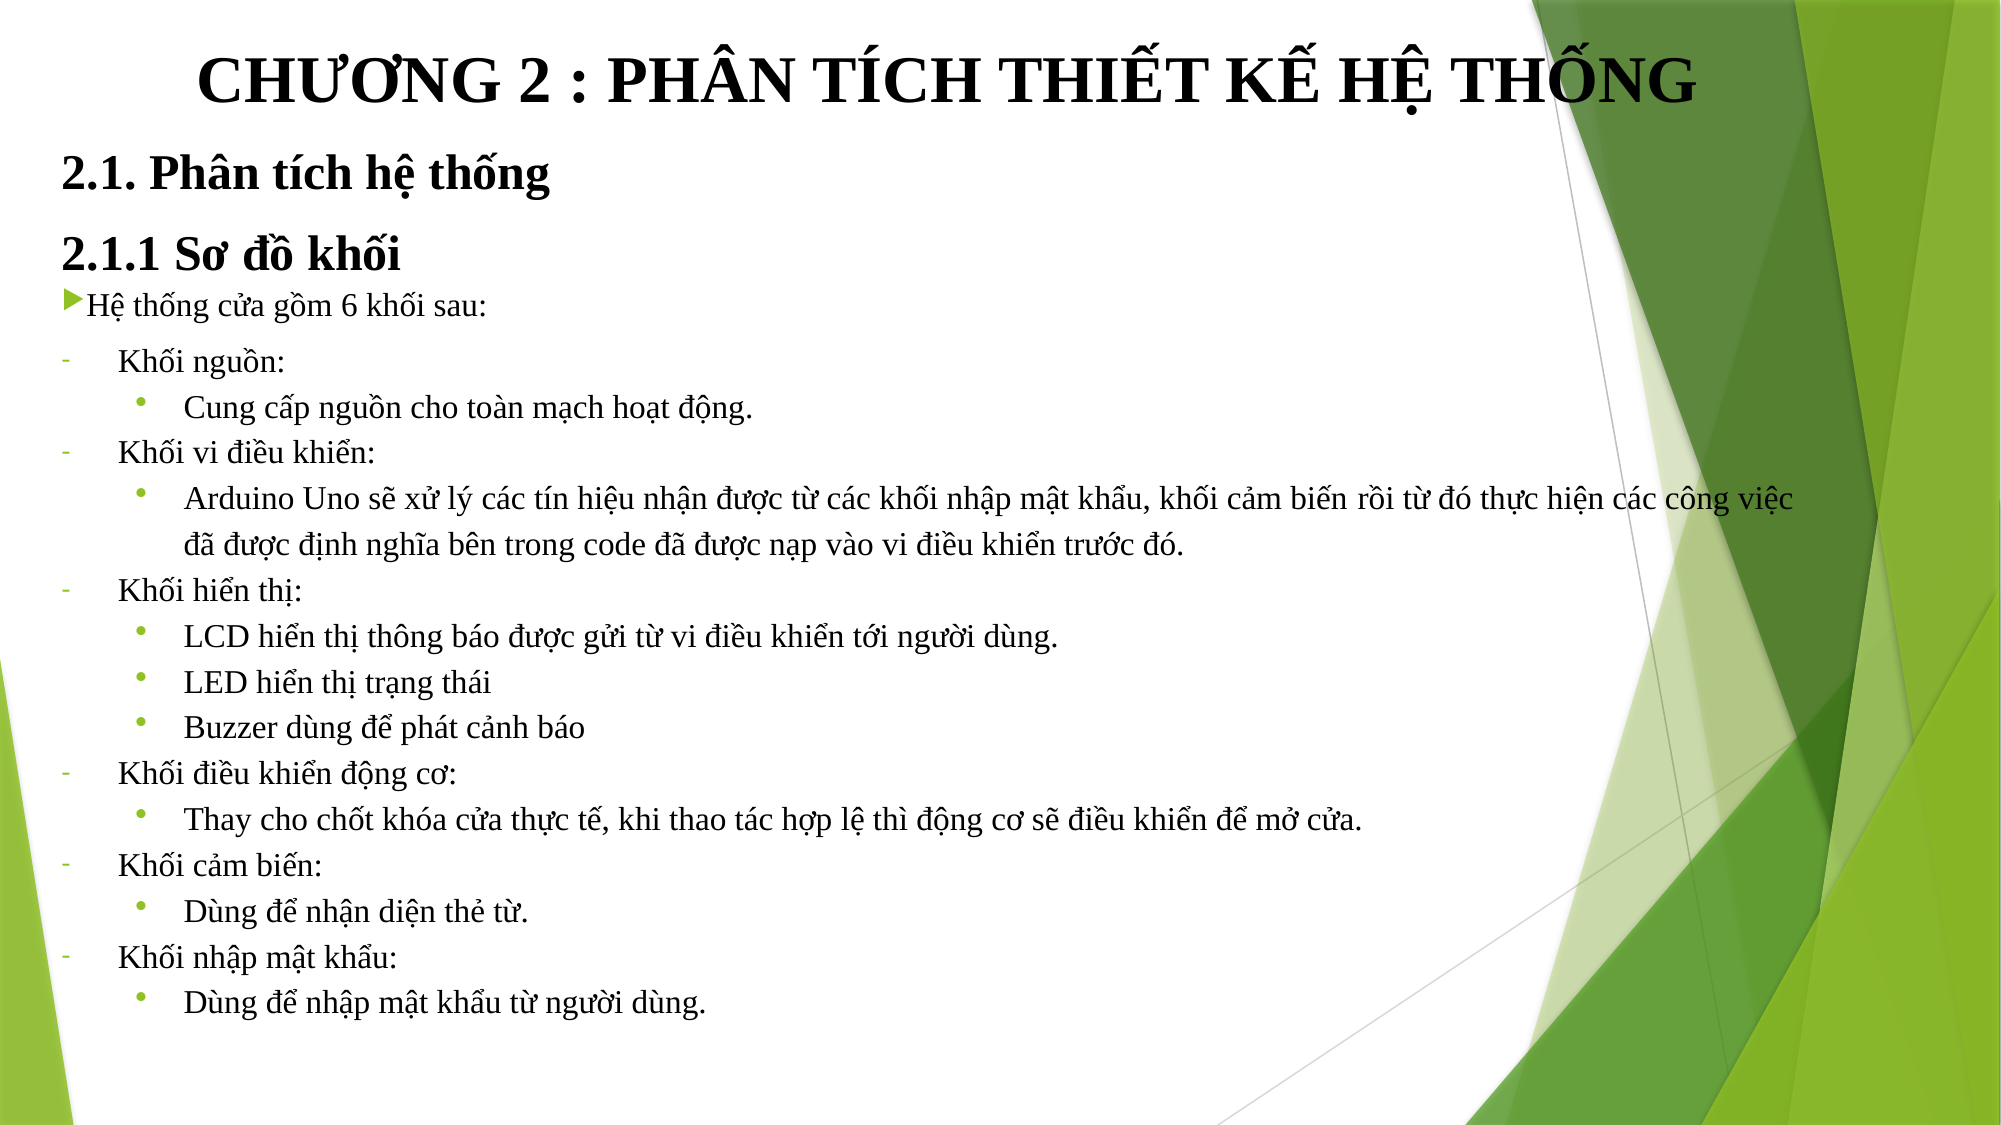

# CHƯƠNG 2 : PHÂN TÍCH THIẾT KẾ HỆ THỐNG
2.1. Phân tích hệ thống
2.1.1 Sơ đồ khối
Hệ thống cửa gồm 6 khối sau:
Khối nguồn:
Cung cấp nguồn cho toàn mạch hoạt động.
Khối vi điều khiển:
Arduino Uno sẽ xử lý các tín hiệu nhận được từ các khối nhập mật khẩu, khối cảm biến rồi từ đó thực hiện các công việc đã được định nghĩa bên trong code đã được nạp vào vi điều khiển trước đó.
Khối hiển thị:
LCD hiển thị thông báo được gửi từ vi điều khiển tới người dùng.
LED hiển thị trạng thái
Buzzer dùng để phát cảnh báo
Khối điều khiển động cơ:
Thay cho chốt khóa cửa thực tế, khi thao tác hợp lệ thì động cơ sẽ điều khiển để mở cửa.
Khối cảm biến:
Dùng để nhận diện thẻ từ.
Khối nhập mật khẩu:
Dùng để nhập mật khẩu từ người dùng.